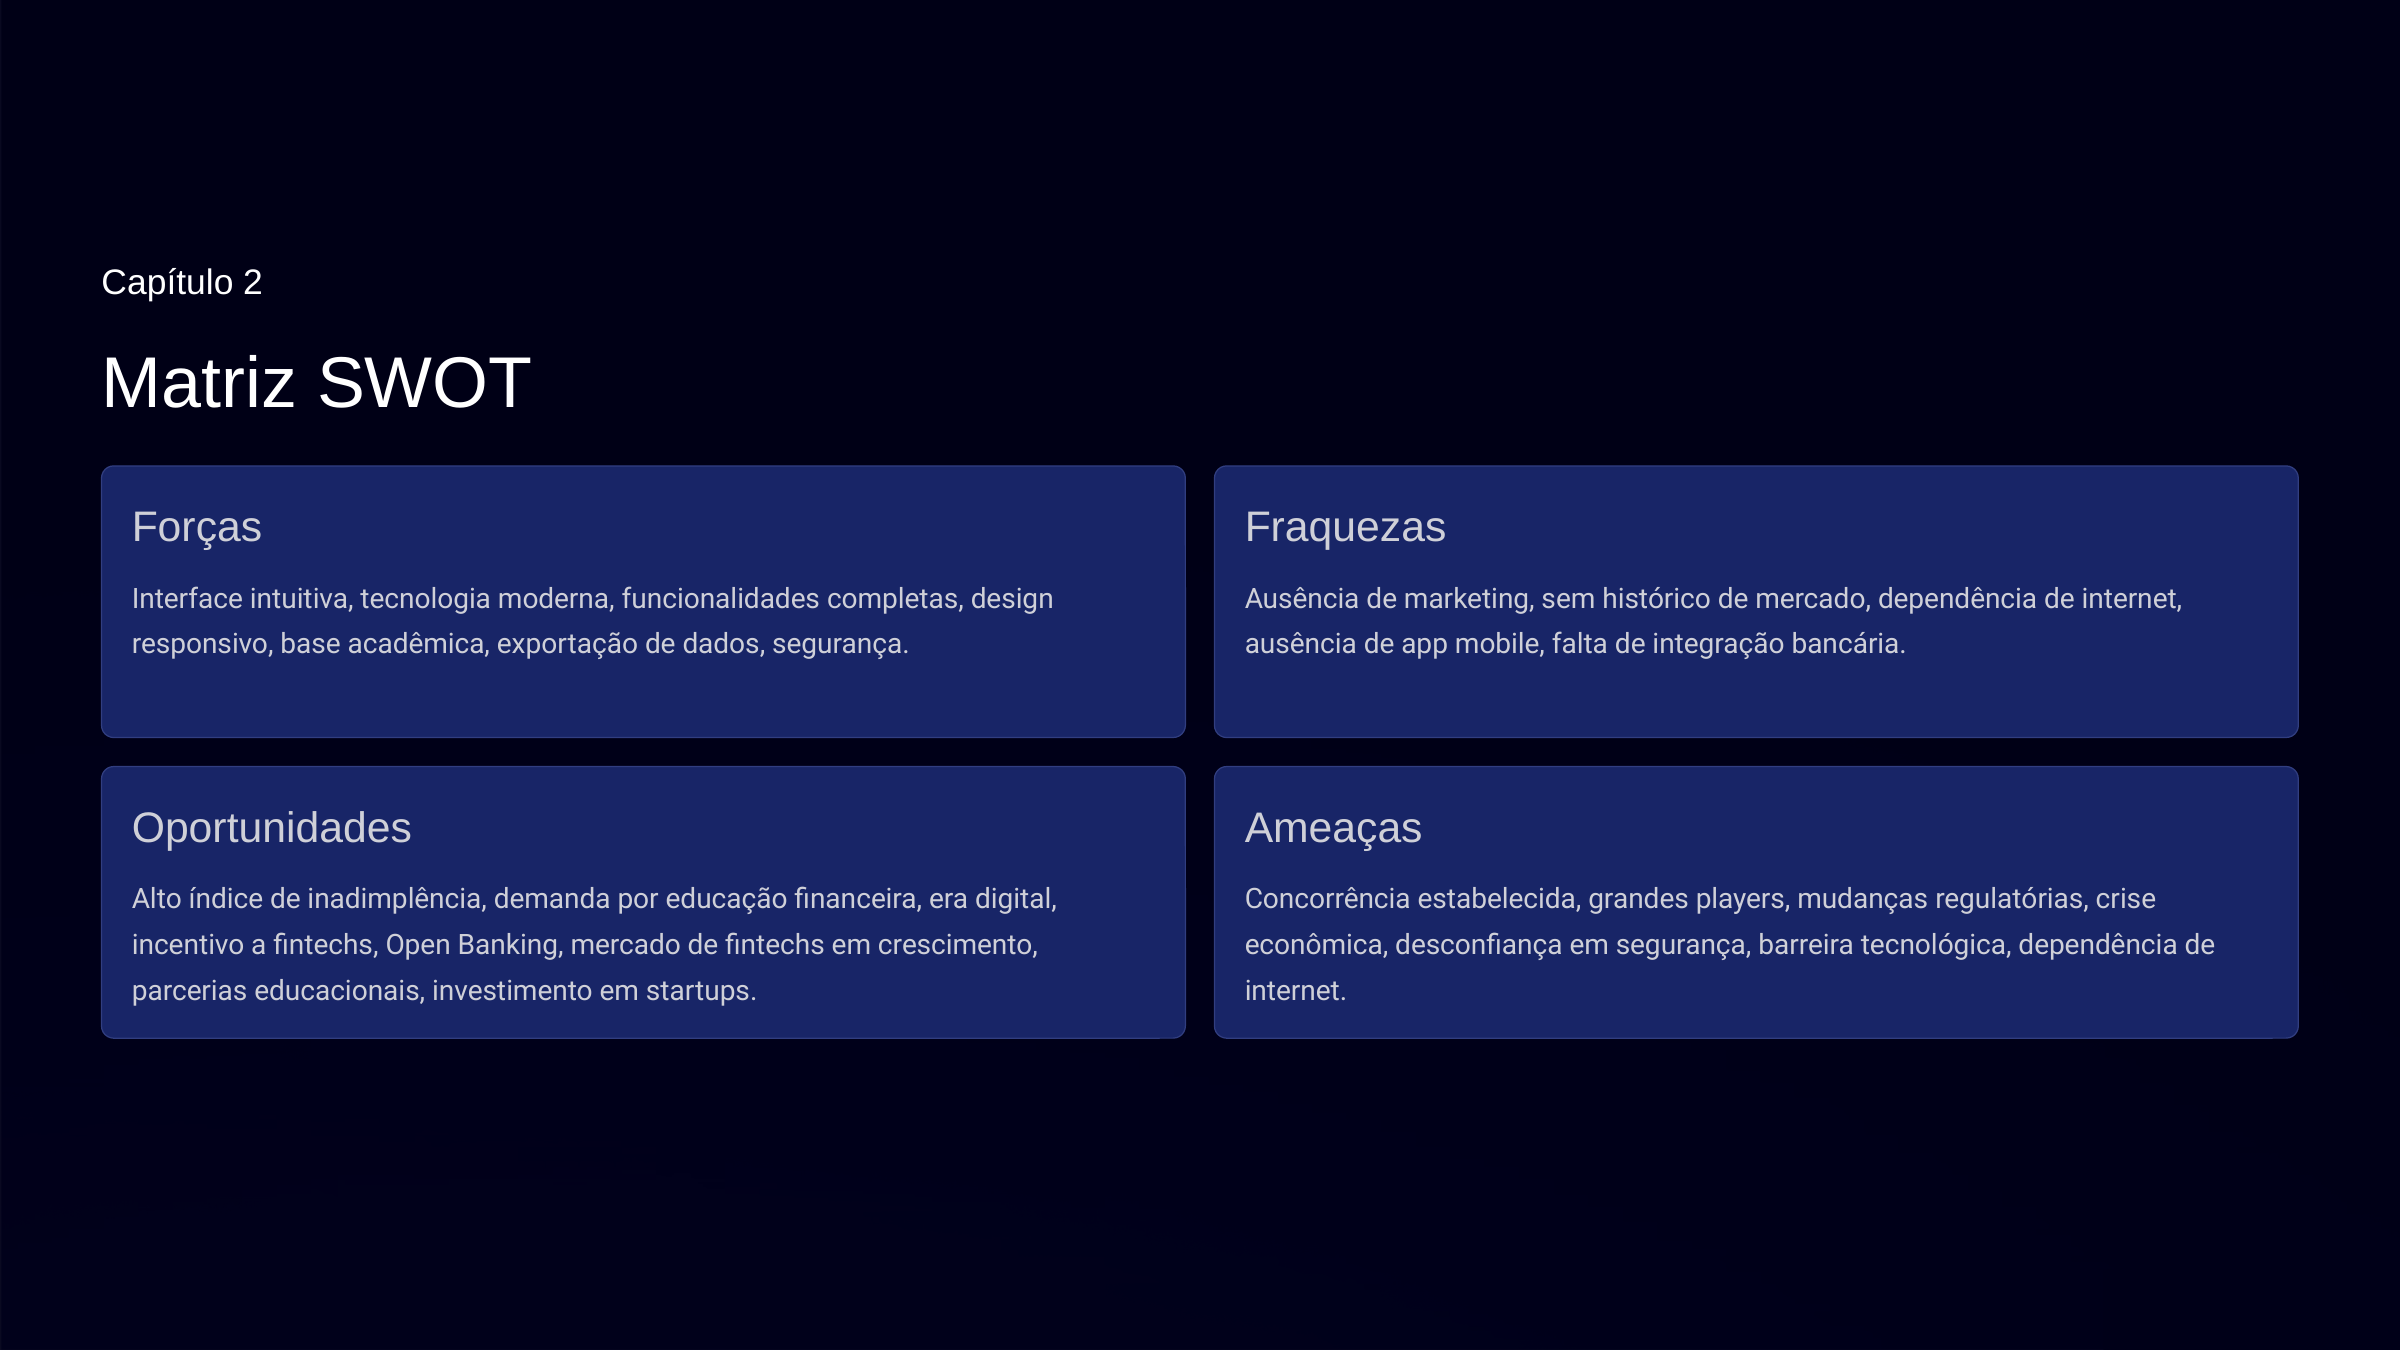

Capítulo 2
Matriz SWOT

Forças
Fraquezas
Interface intuitiva, tecnologia moderna, funcionalidades completas, design responsivo, base acadêmica, exportação de dados, segurança.
Ausência de marketing, sem histórico de mercado, dependência de internet, ausência de app mobile, falta de integração bancária.

Oportunidades
Ameaças
Alto índice de inadimplência, demanda por educação financeira, era digital, incentivo a fintechs, Open Banking, mercado de fintechs em crescimento, parcerias educacionais, investimento em startups.
Concorrência estabelecida, grandes players, mudanças regulatórias, crise econômica, desconfiança em segurança, barreira tecnológica, dependência de internet.